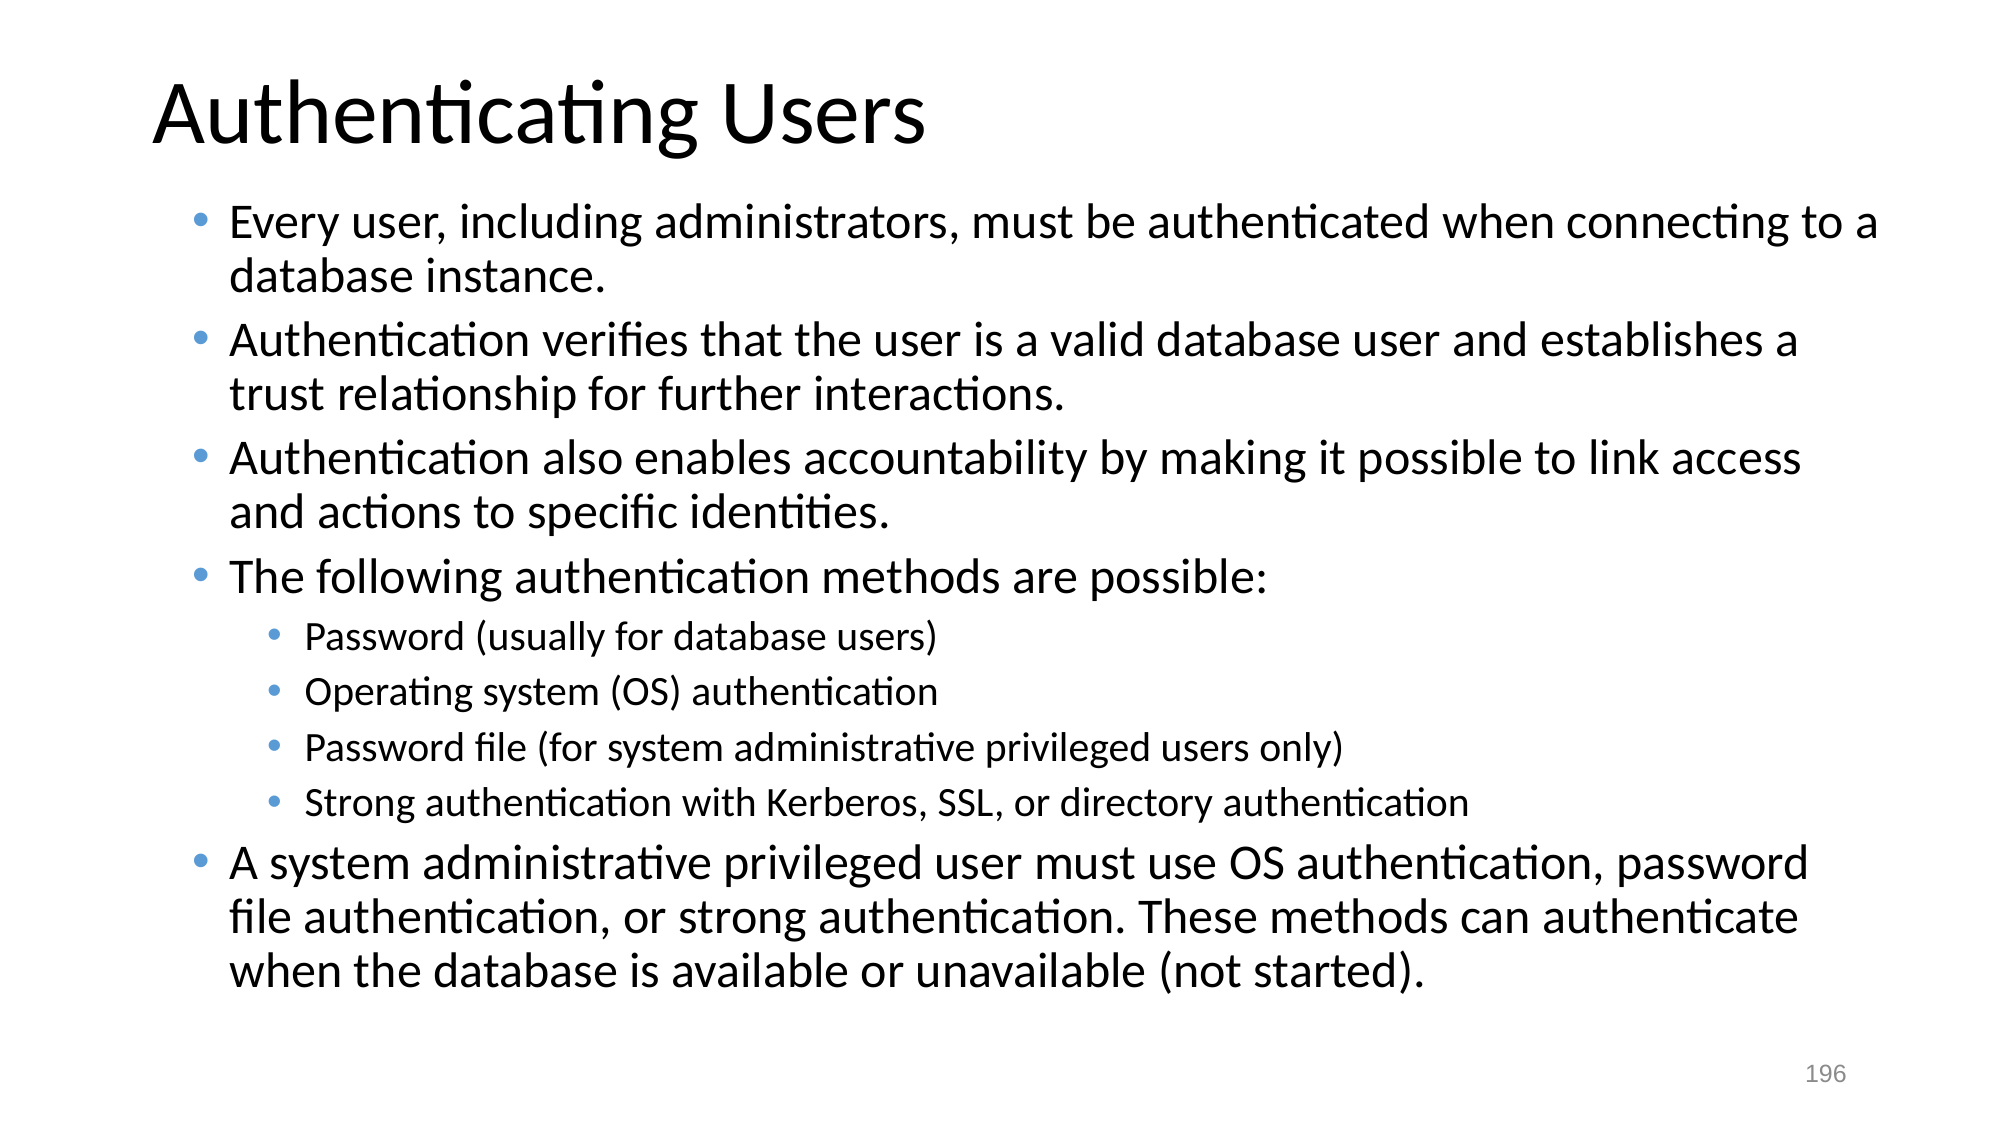

# Authenticating Users
Every user, including administrators, must be authenticated when connecting to a database instance.
Authentication verifies that the user is a valid database user and establishes a trust relationship for further interactions.
Authentication also enables accountability by making it possible to link access and actions to specific identities.
The following authentication methods are possible:
Password (usually for database users)
Operating system (OS) authentication
Password file (for system administrative privileged users only)
Strong authentication with Kerberos, SSL, or directory authentication
A system administrative privileged user must use OS authentication, password file authentication, or strong authentication. These methods can authenticate when the database is available or unavailable (not started).
196